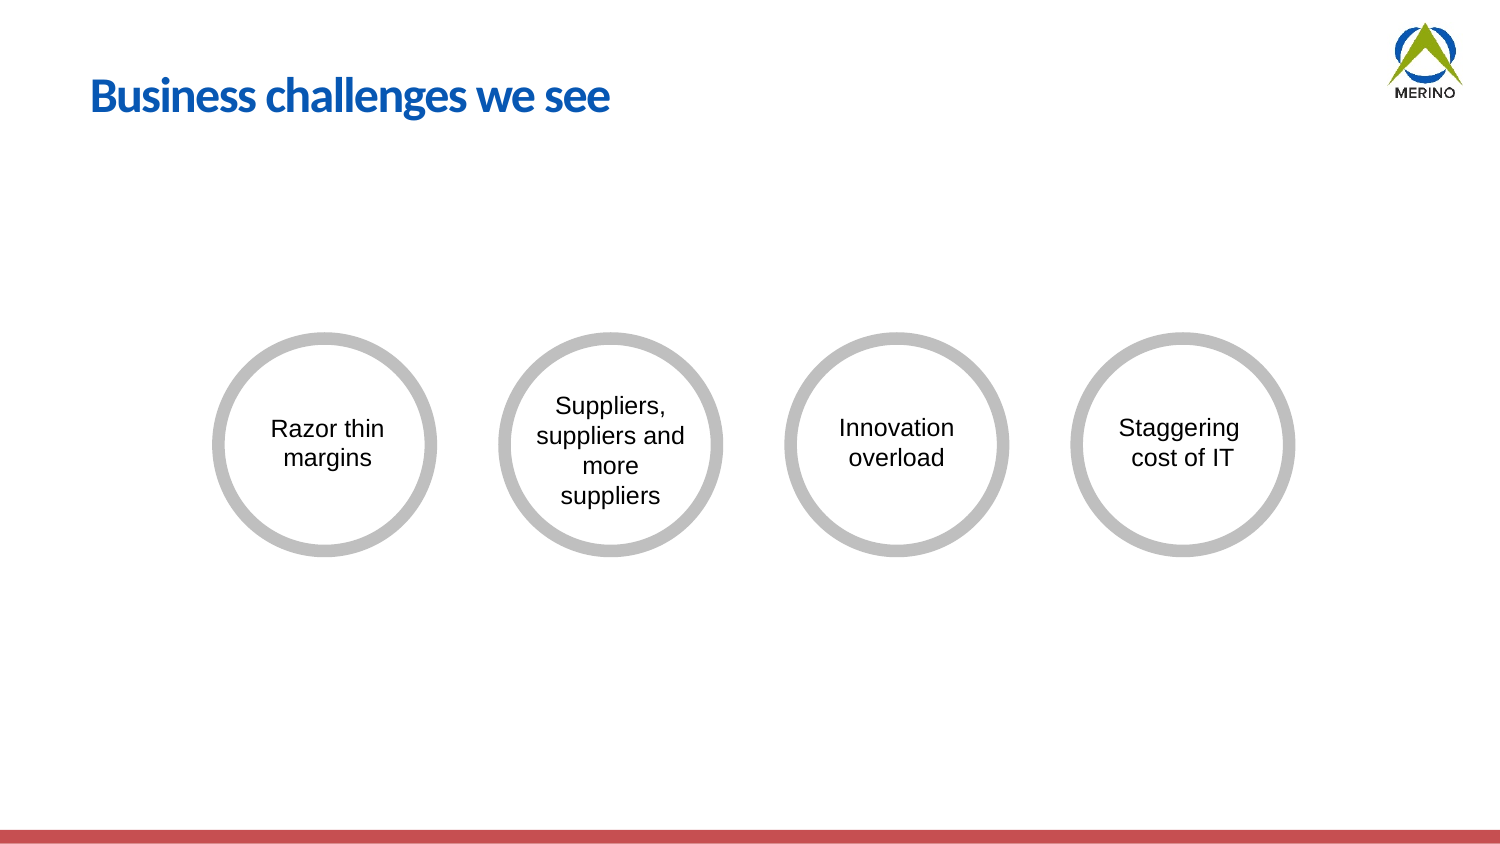

# Business challenges we see

Razor thin margins

Suppliers, suppliers and more suppliers

Innovation overload

Staggering
cost of IT